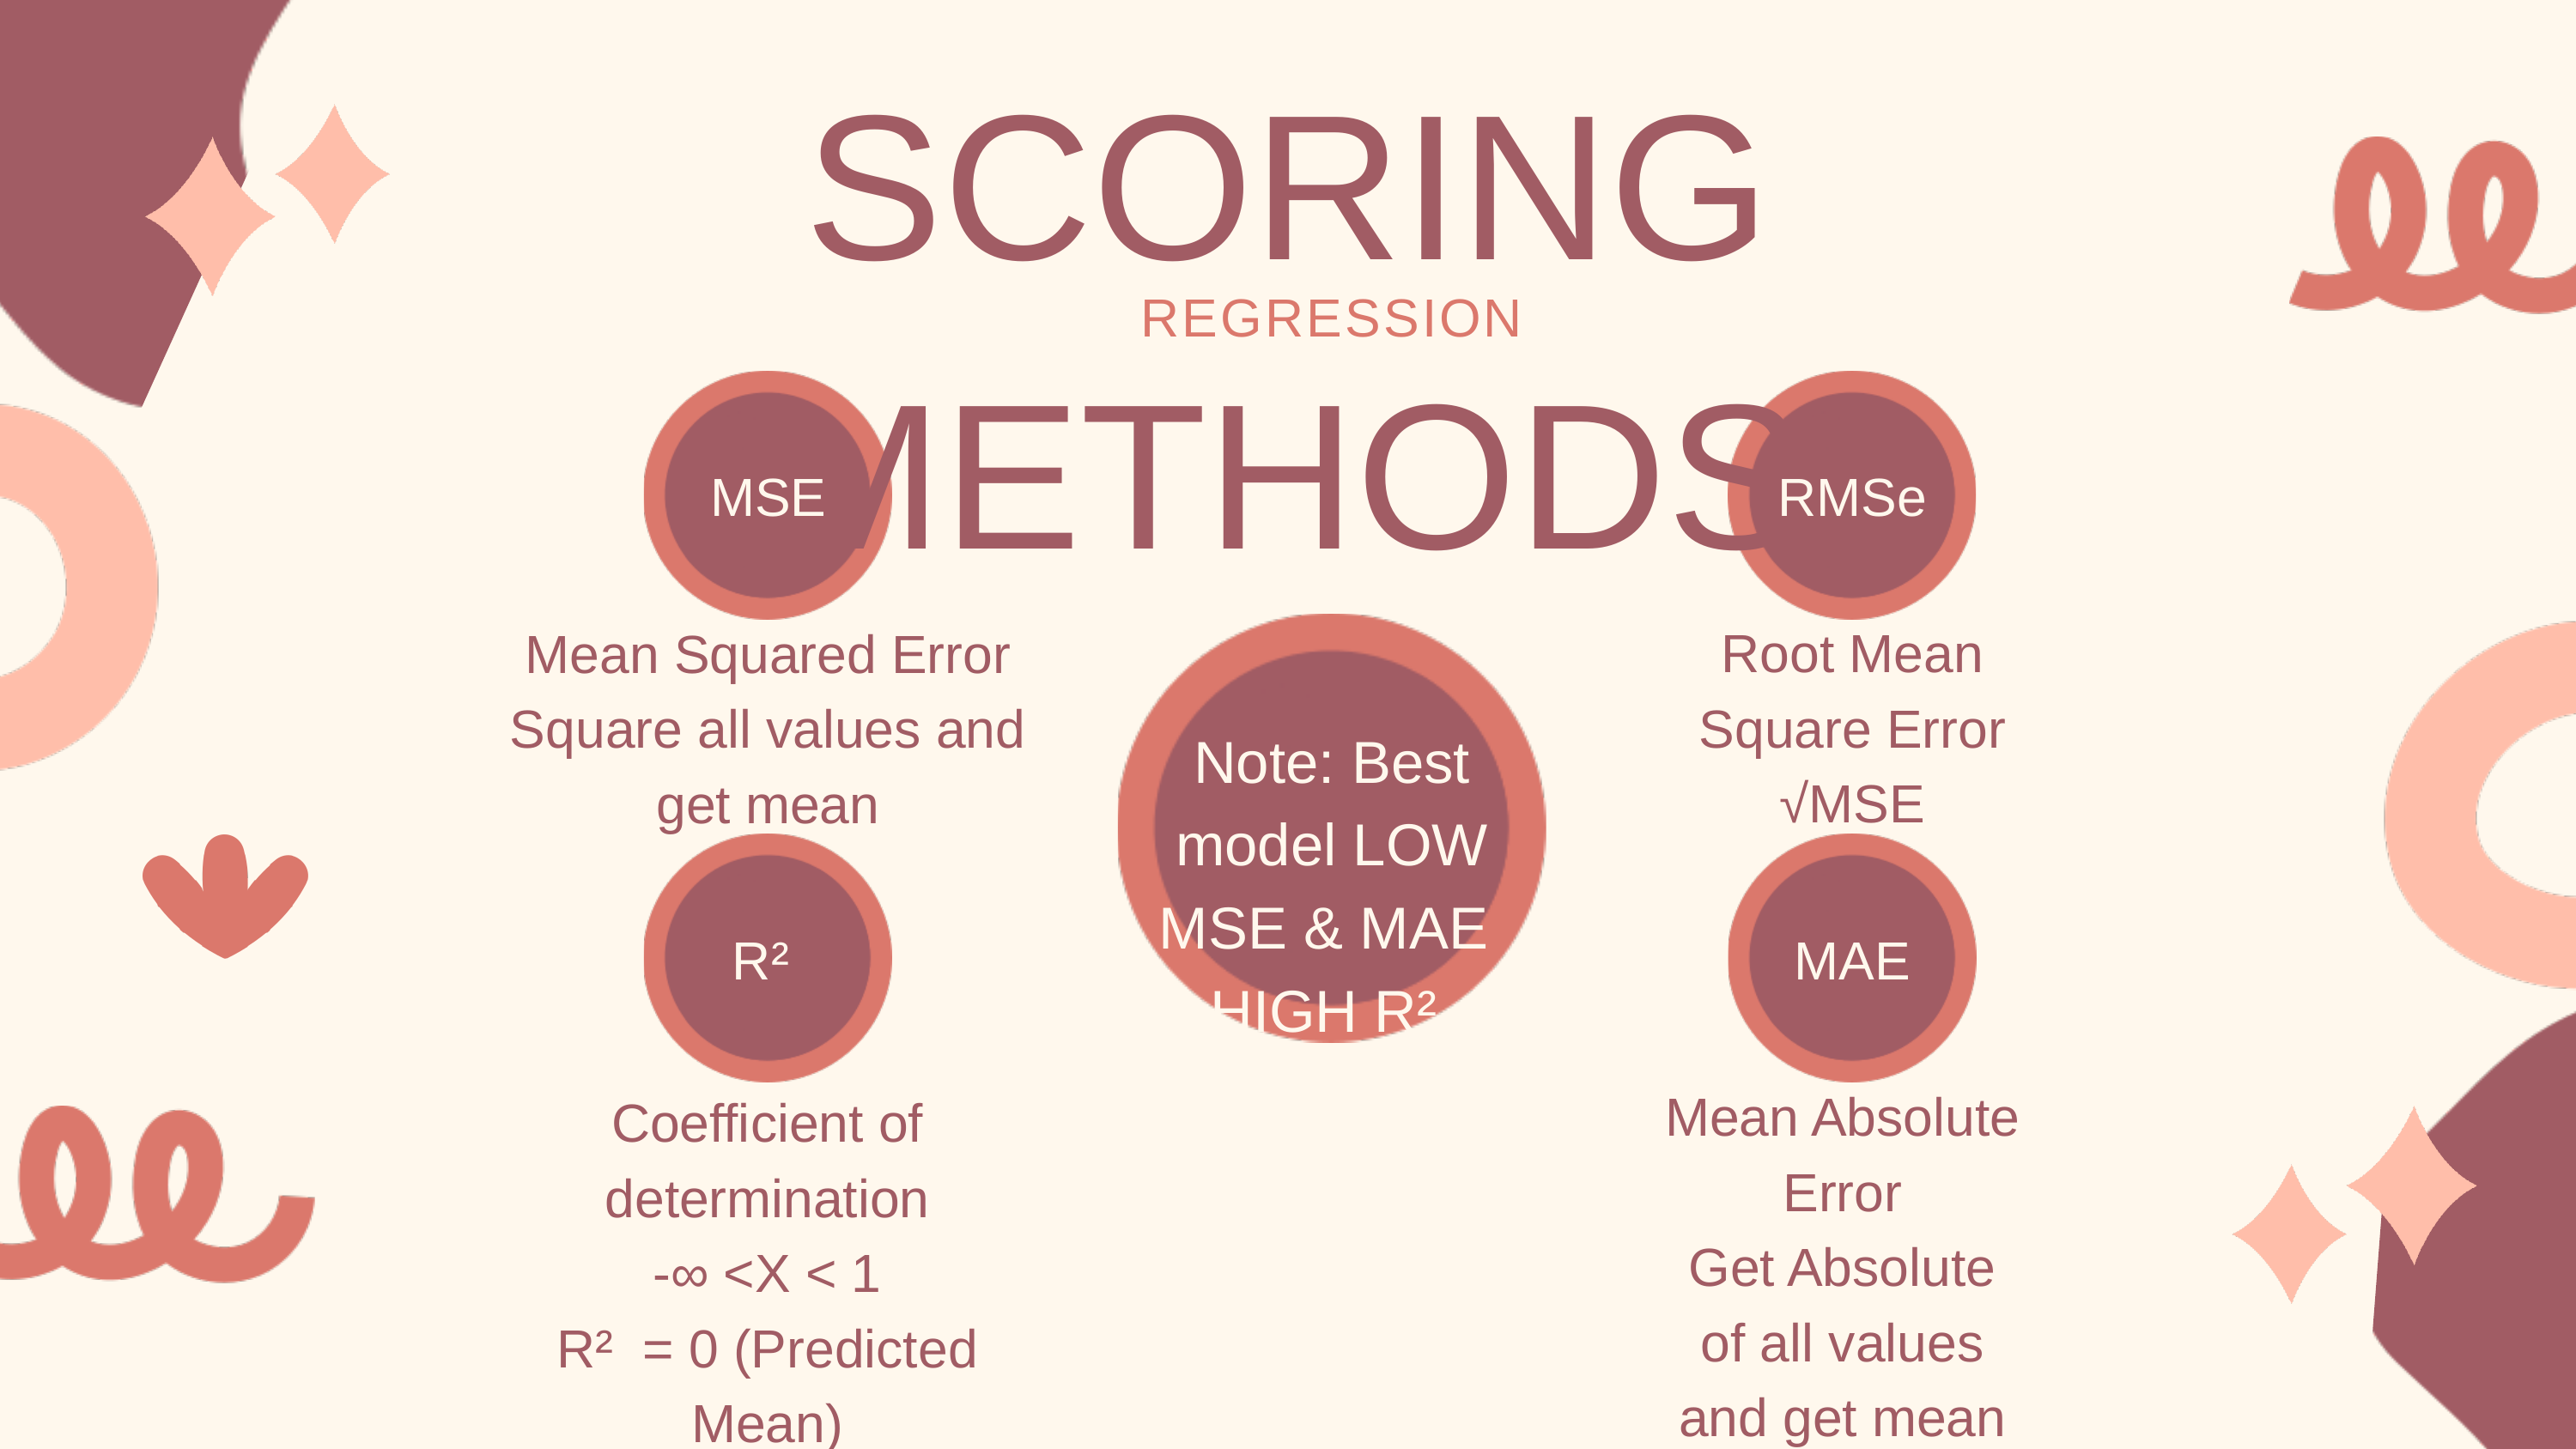

SCORING METHODS

REGRESSION

MSE
RMSe

Root Mean Square Error
√MSE
Mean Squared Error
Square all values and get mean

Note: Best model LOW MSE & MAE
HIGH R²

R²
MAE

Mean Absolute Error
Get Absolute of all values and get mean
Coefficient of determination
-∞ <X < 1
R²  = 0 (Predicted Mean)
R² = 1 (Predicted Exact)